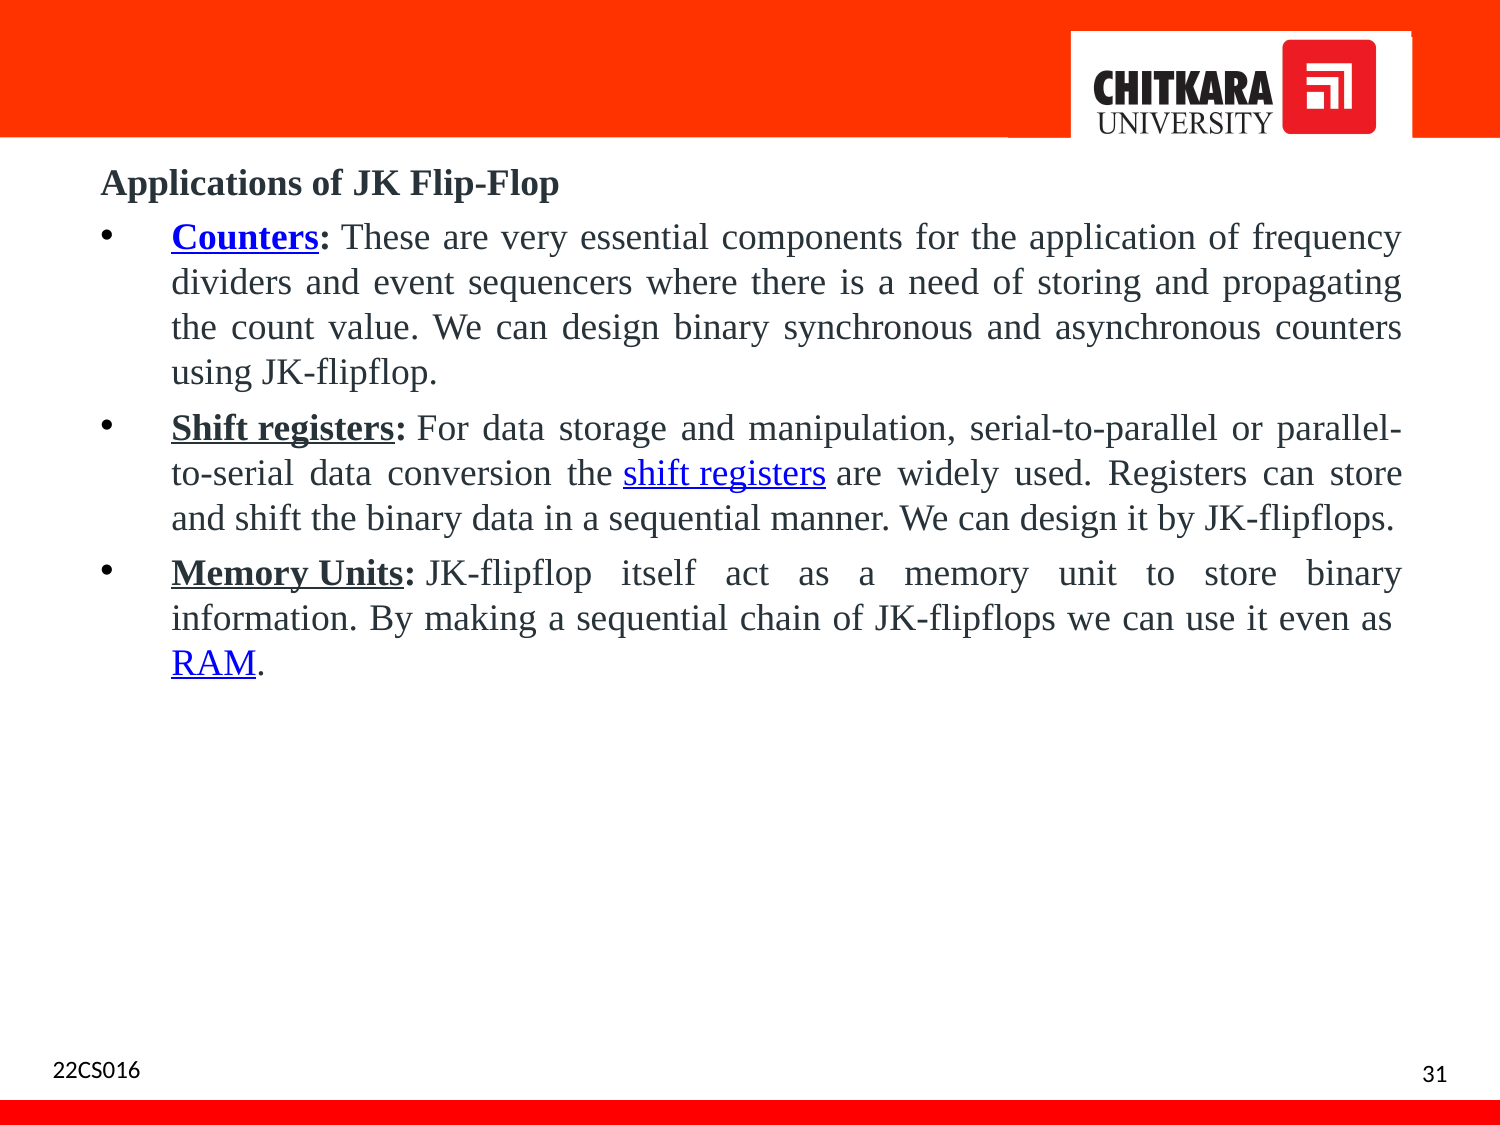

#
Applications of JK Flip-Flop
Counters: These are very essential components for the application of frequency dividers and event sequencers where there is a need of storing and propagating the count value. We can design binary synchronous and asynchronous counters using JK-flipflop.
Shift registers: For data storage and manipulation, serial-to-parallel or parallel-to-serial data conversion the shift registers are widely used. Registers can store and shift the binary data in a sequential manner. We can design it by JK-flipflops.
Memory Units: JK-flipflop itself act as a memory unit to store binary information. By making a sequential chain of JK-flipflops we can use it even as RAM.

22CS016
31